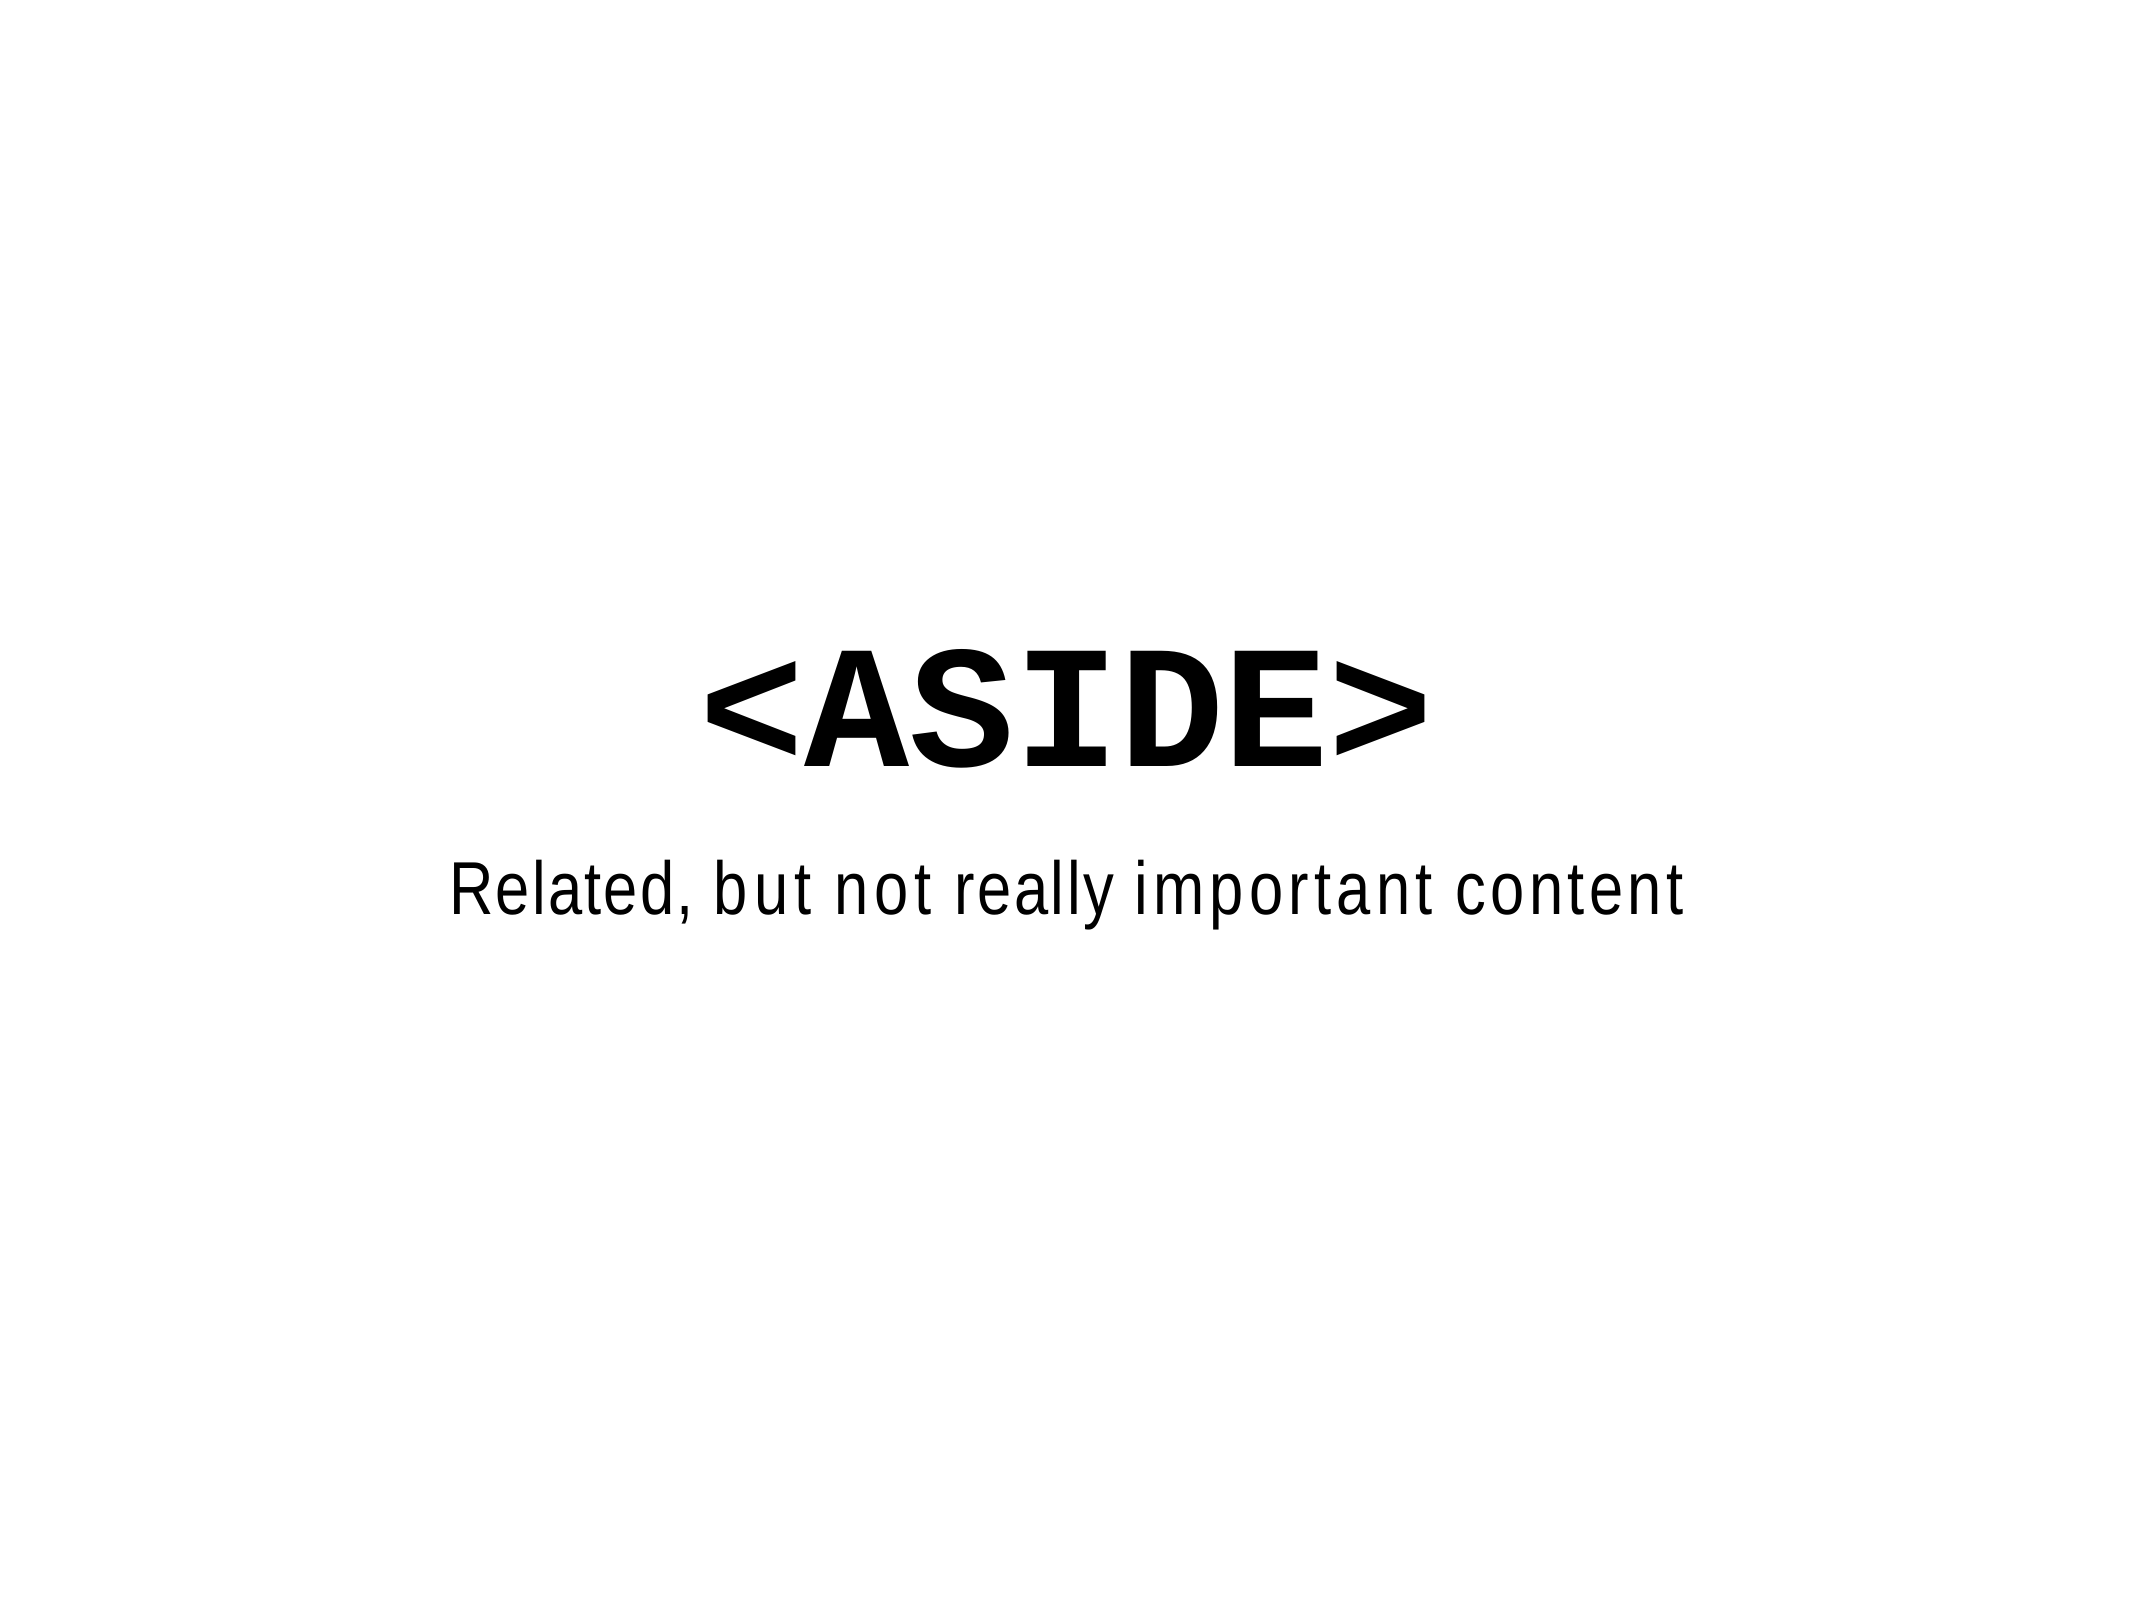

# <ASIDE>
Related, but not really important content